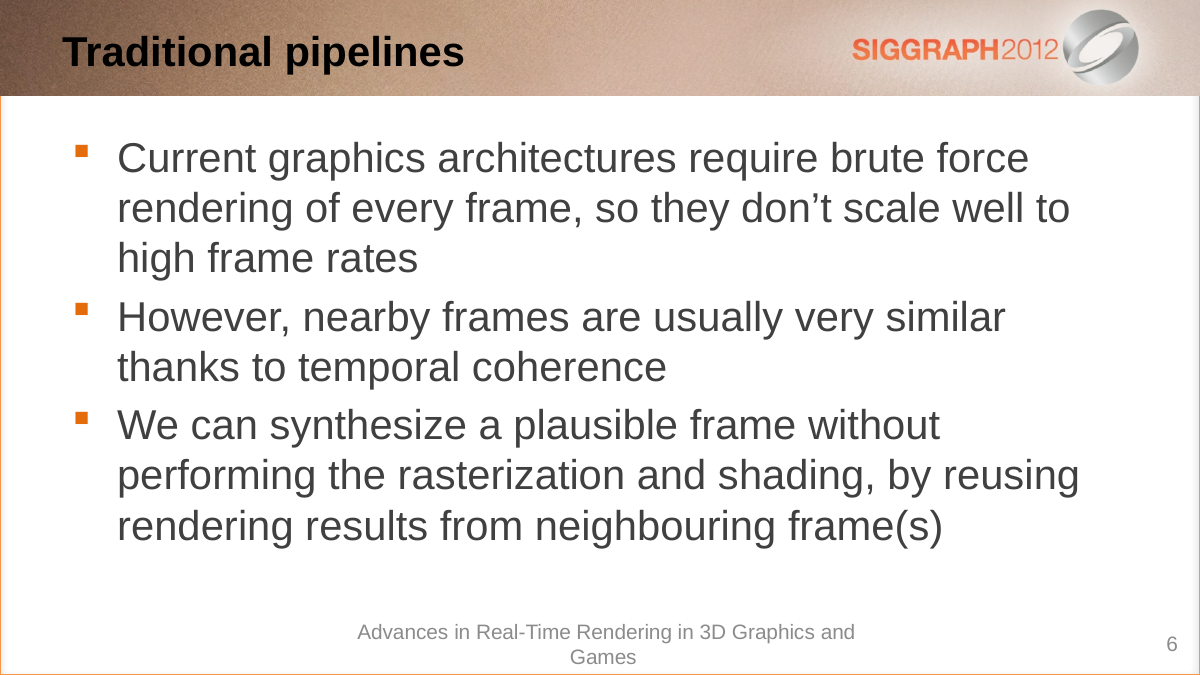

# Traditional pipelines
Current graphics architectures require brute force rendering of every frame, so they don’t scale well to high frame rates
However, nearby frames are usually very similar thanks to temporal coherence
We can synthesize a plausible frame without performing the rasterization and shading, by reusing rendering results from neighbouring frame(s)
Advances in Real-Time Rendering in 3D Graphics and Games
6